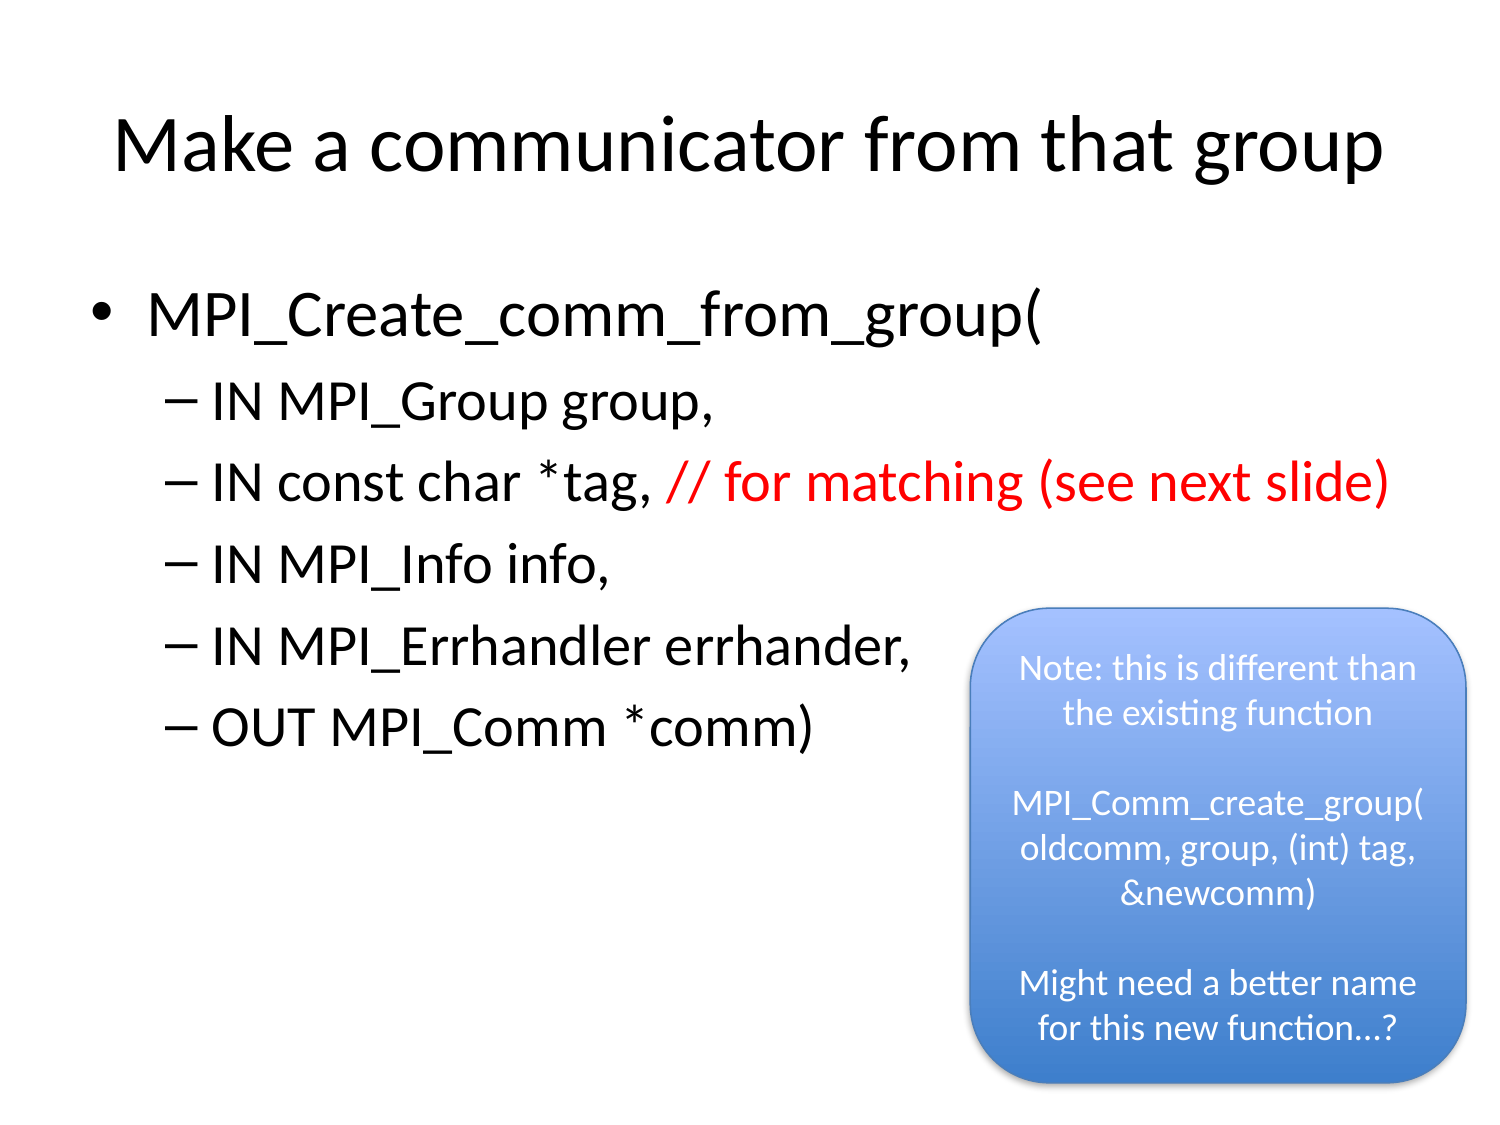

# Make a communicator from that group
MPI_Create_comm_from_group(
IN MPI_Group group,
IN const char *tag, // for matching (see next slide)
IN MPI_Info info,
IN MPI_Errhandler errhander,
OUT MPI_Comm *comm)
Note: this is different than the existing function
 MPI_Comm_create_group(oldcomm, group, (int) tag, &newcomm)

Might need a better name for this new function…?